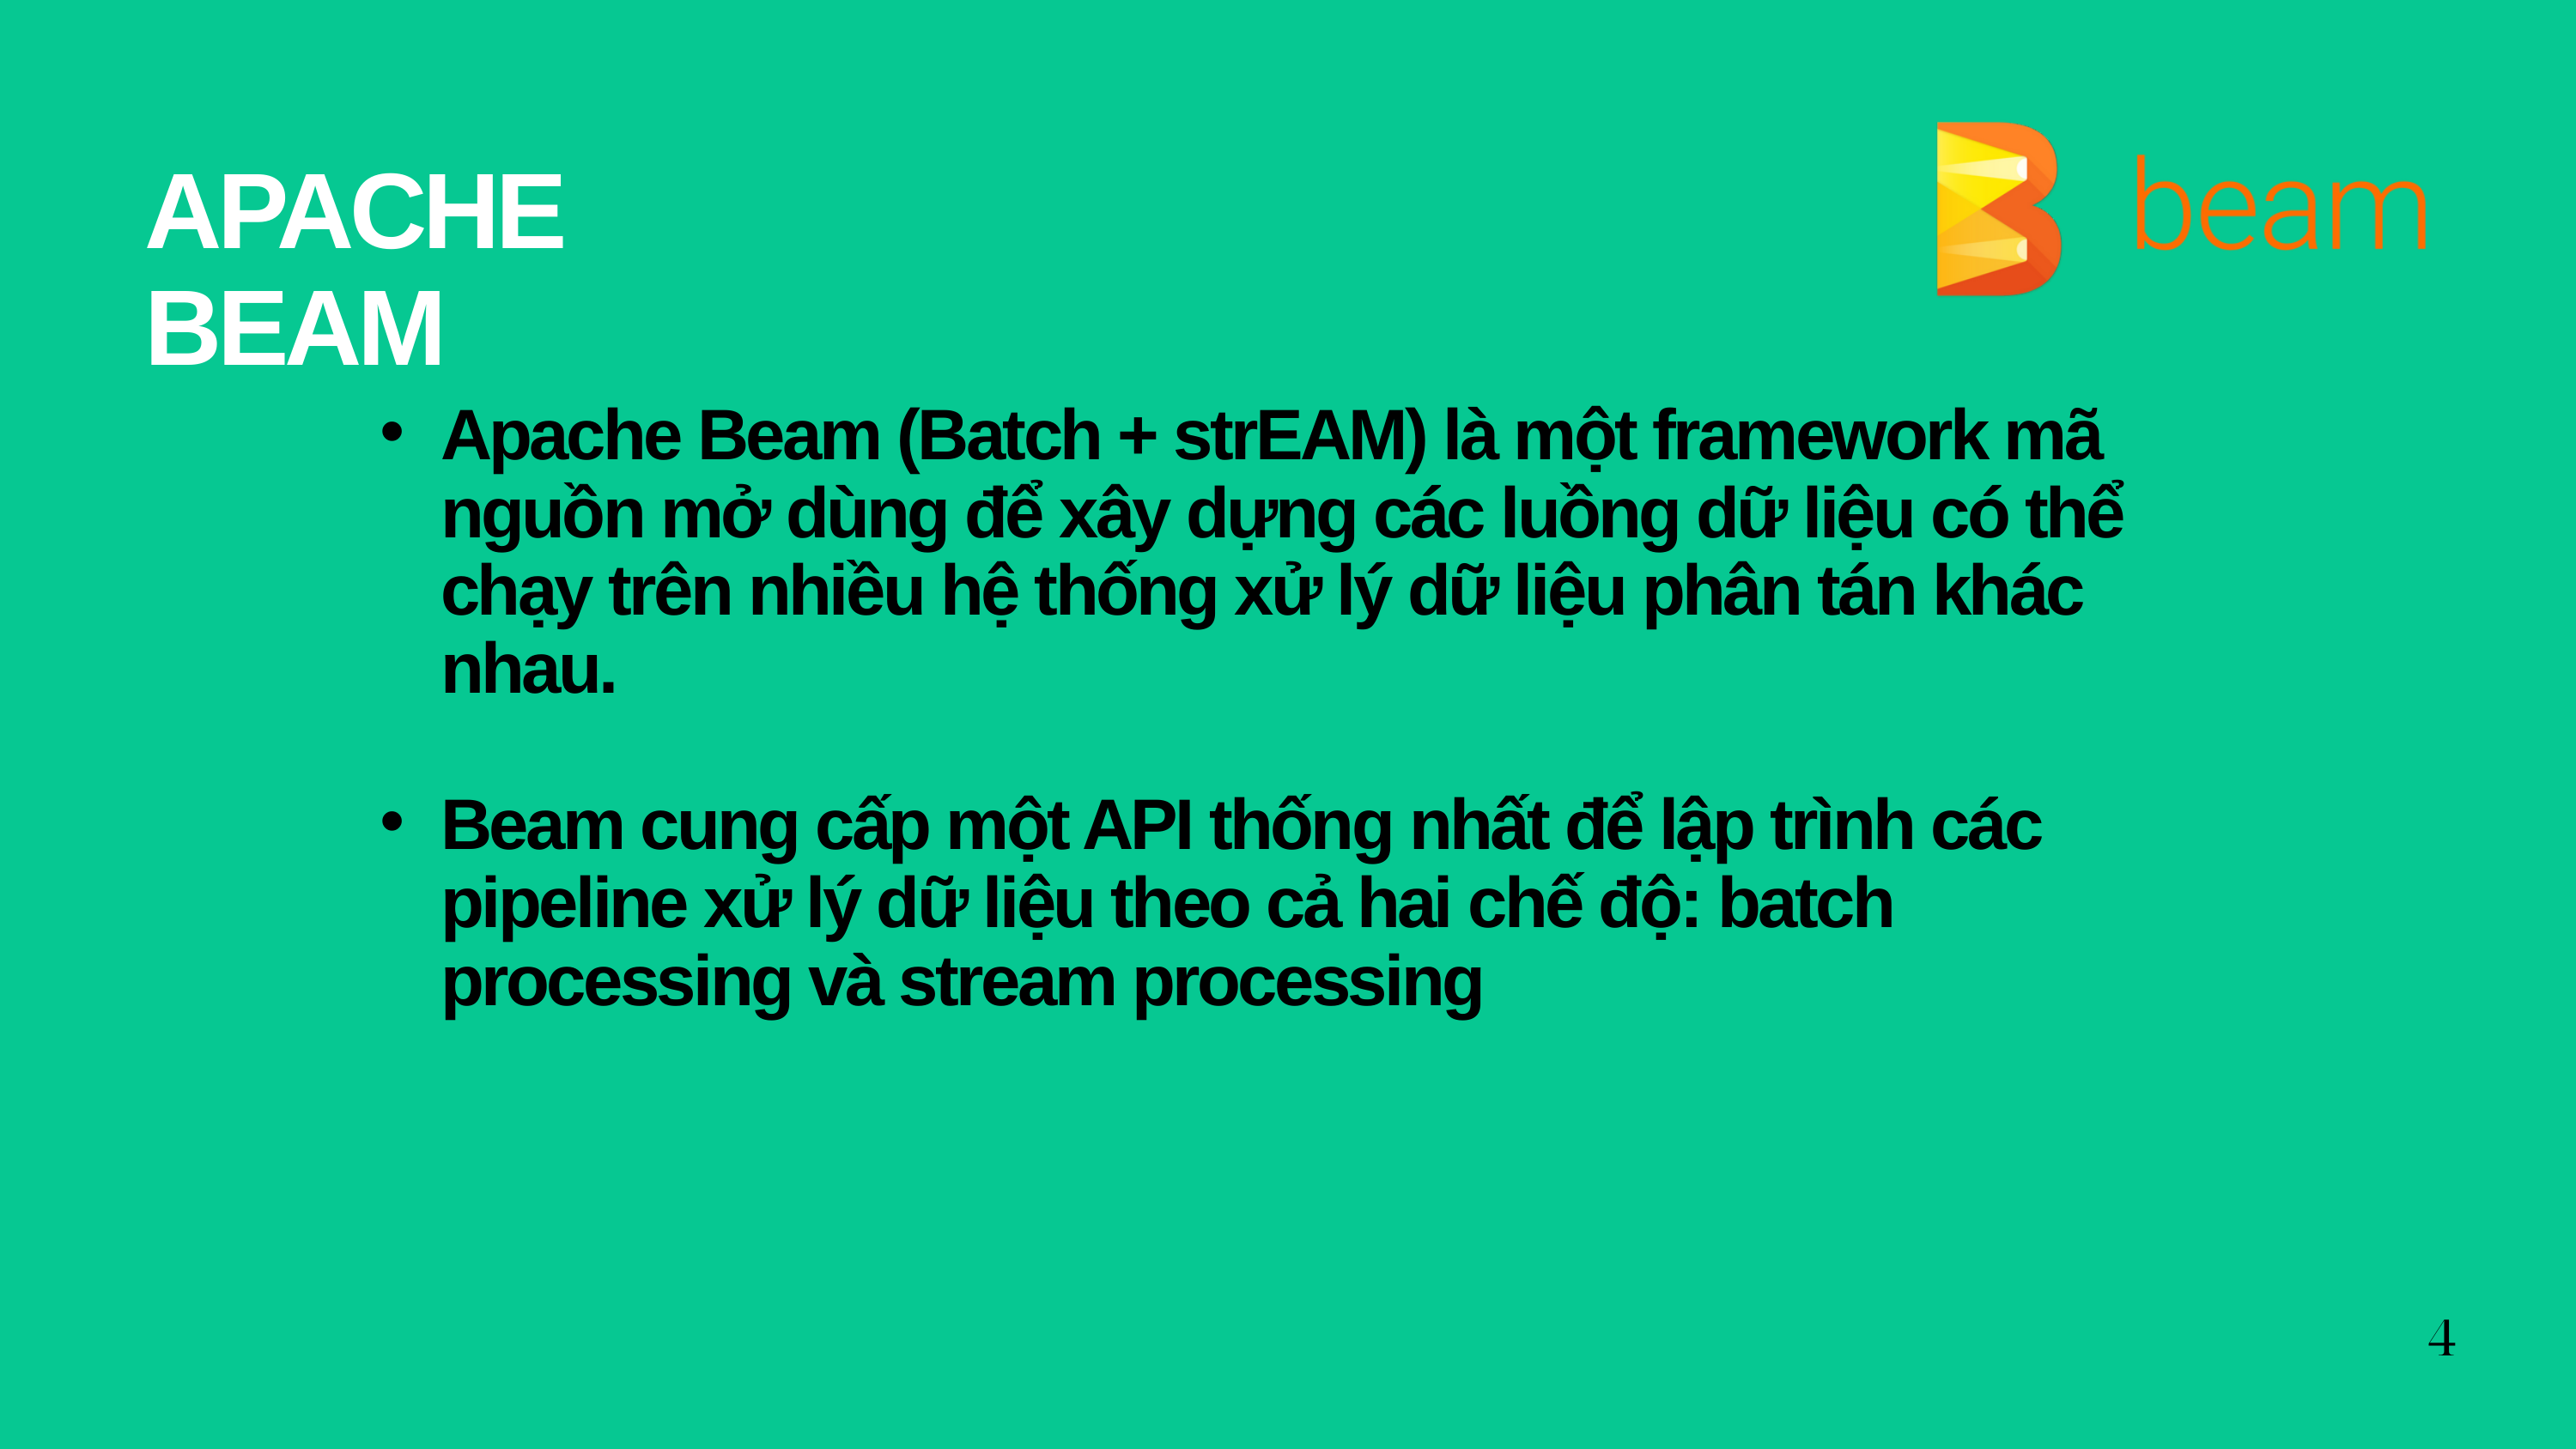

APACHE BEAM
Apache Beam (Batch + strEAM) là một framework mã nguồn mở dùng để xây dựng các luồng dữ liệu có thể chạy trên nhiều hệ thống xử lý dữ liệu phân tán khác nhau.

Beam cung cấp một API thống nhất để lập trình các pipeline xử lý dữ liệu theo cả hai chế độ: batch processing và stream processing

4